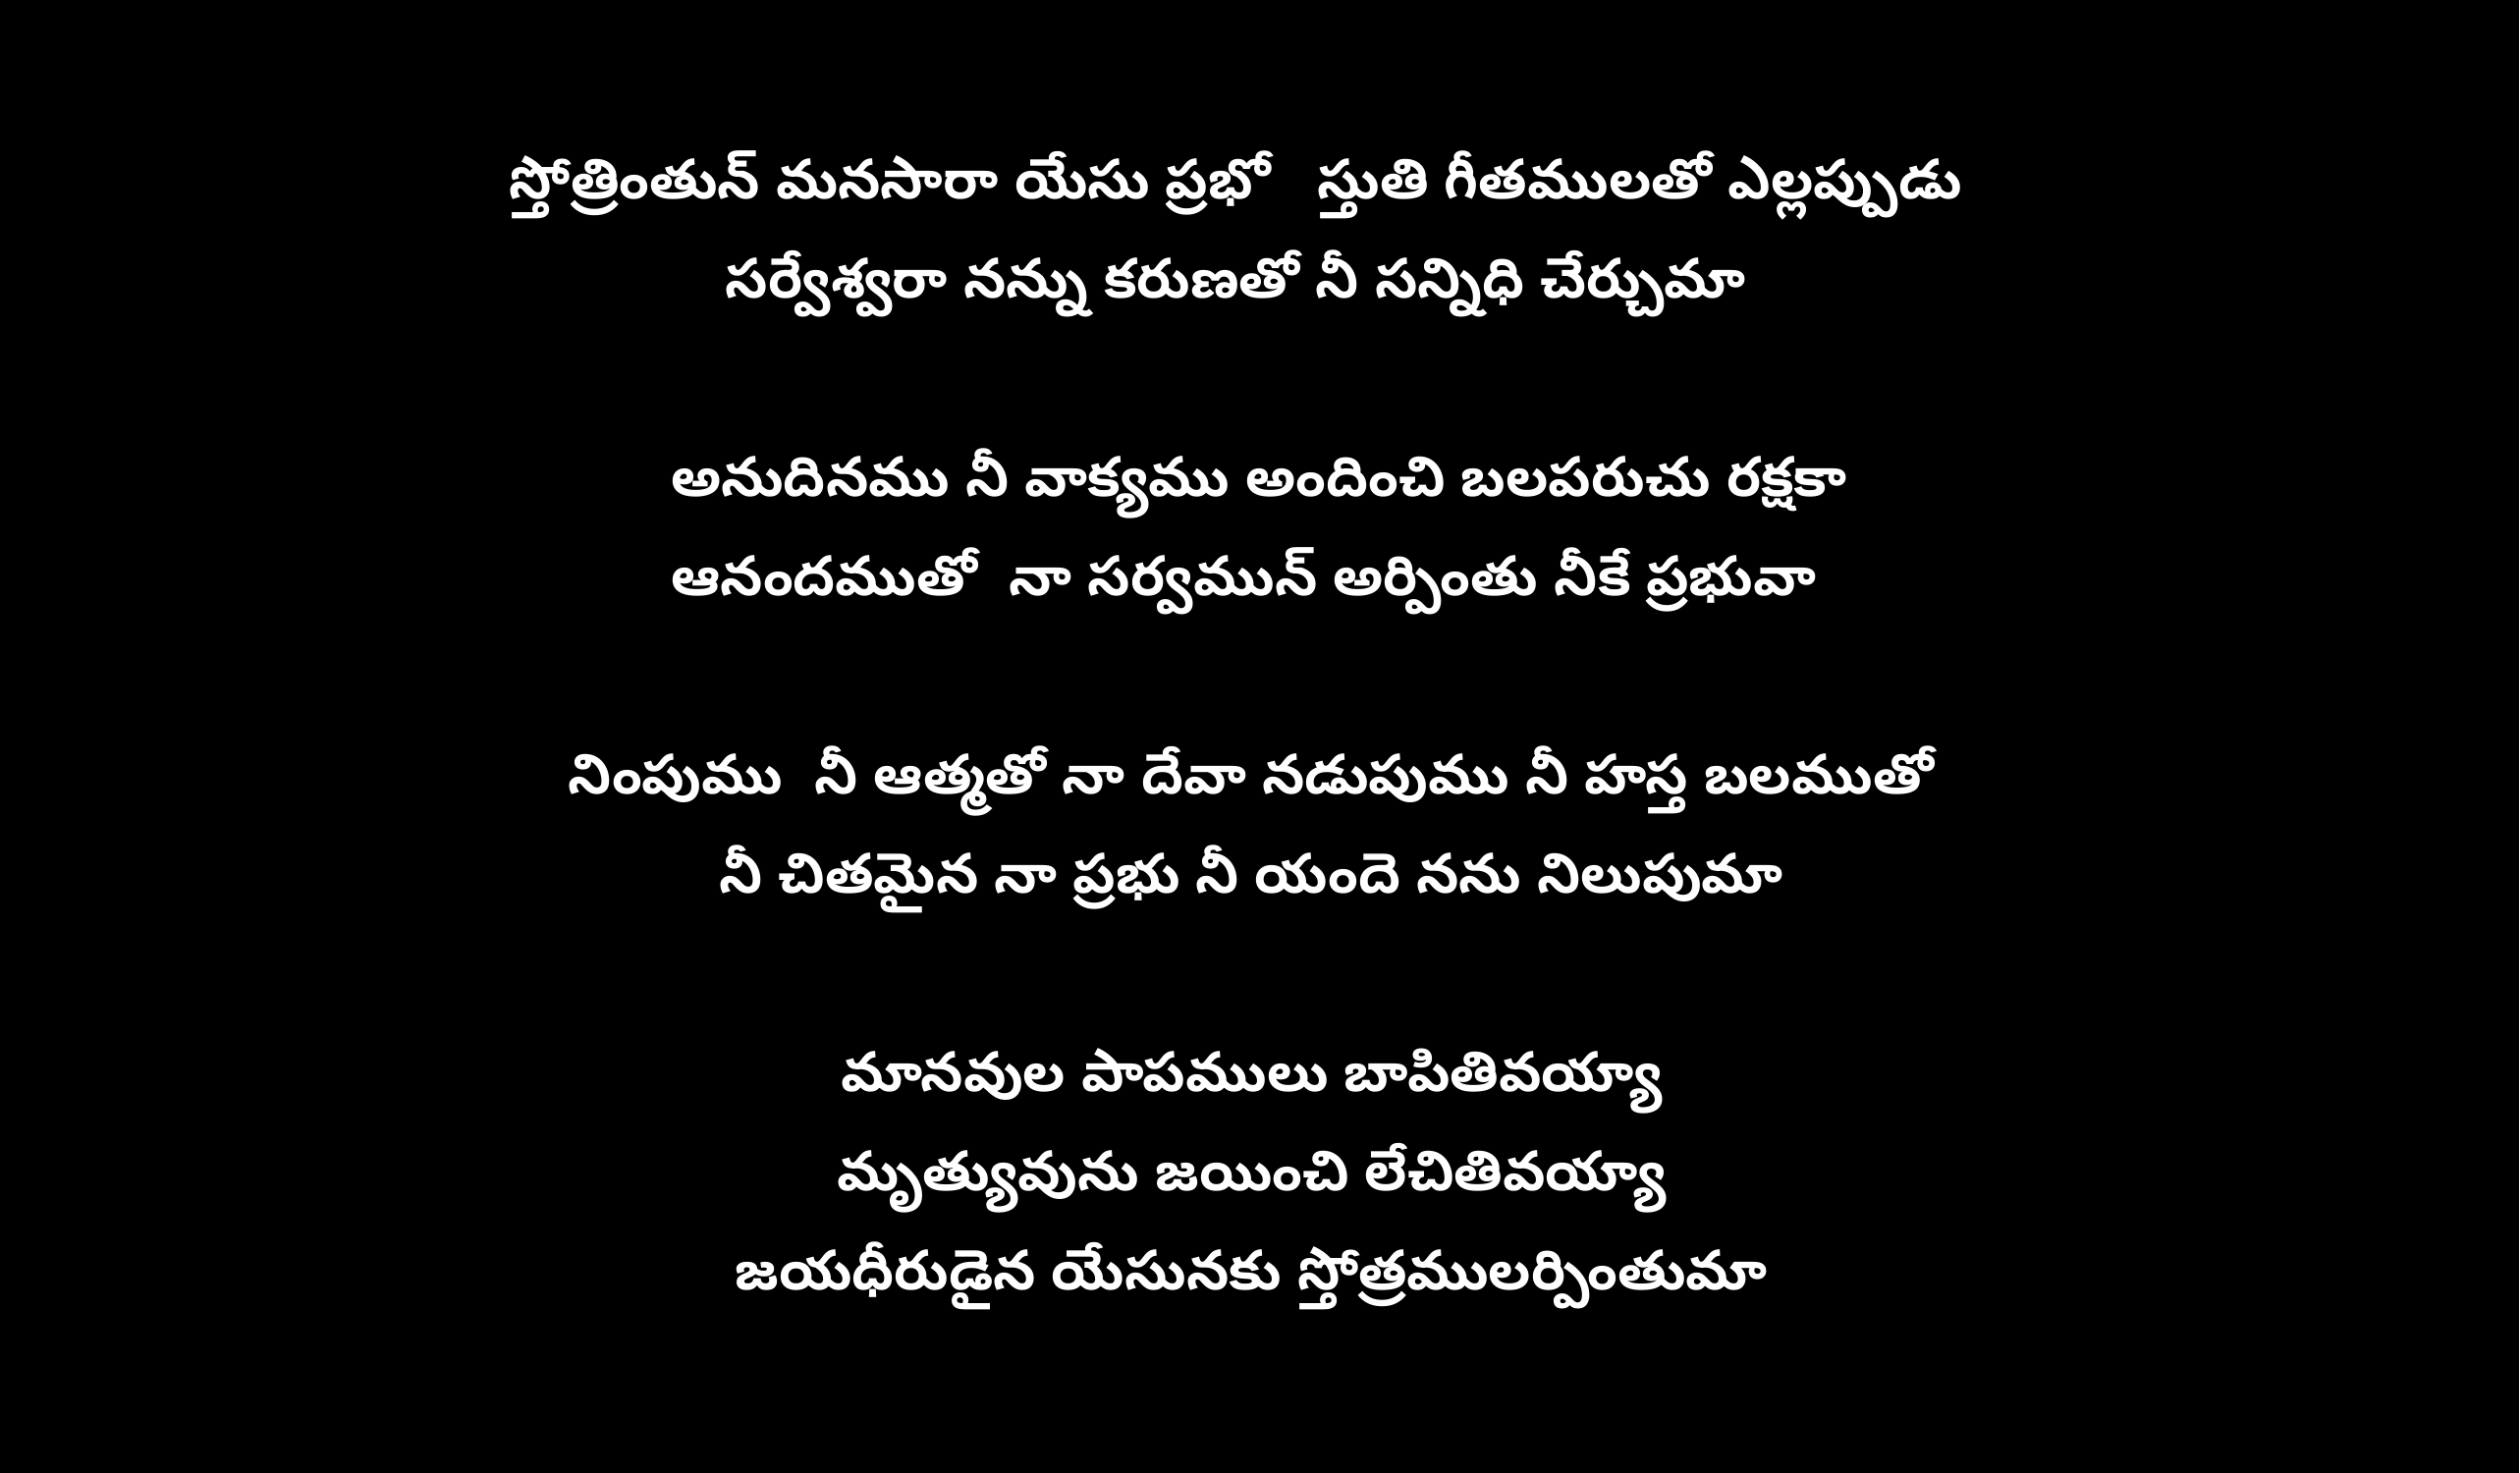

స్తోత్రింతున్ మనసారా యేసు ప్రభో   స్తుతి గీతములతో ఎల్లప్పుడు
సర్వేశ్వరా నన్ను కరుణతో నీ సన్నిధి చేర్చుమా

అనుదినము నీ వాక్యము అందించి బలపరుచు రక్షకా
ఆనందముతో  నా సర్వమున్ అర్పింతు నీకే ప్రభువా

నింపుము  నీ ఆత్మతో నా దేవా నడుపుము నీ హస్త బలముతో
నీ చితమైన నా ప్రభు నీ యందె నను నిలుపుమా

మానవుల పాపములు బాపితివయ్యా
మృత్యువును జయించి లేచితివయ్యా
జయధీరుడైన యేసునకు స్తోత్రములర్పింతుమా